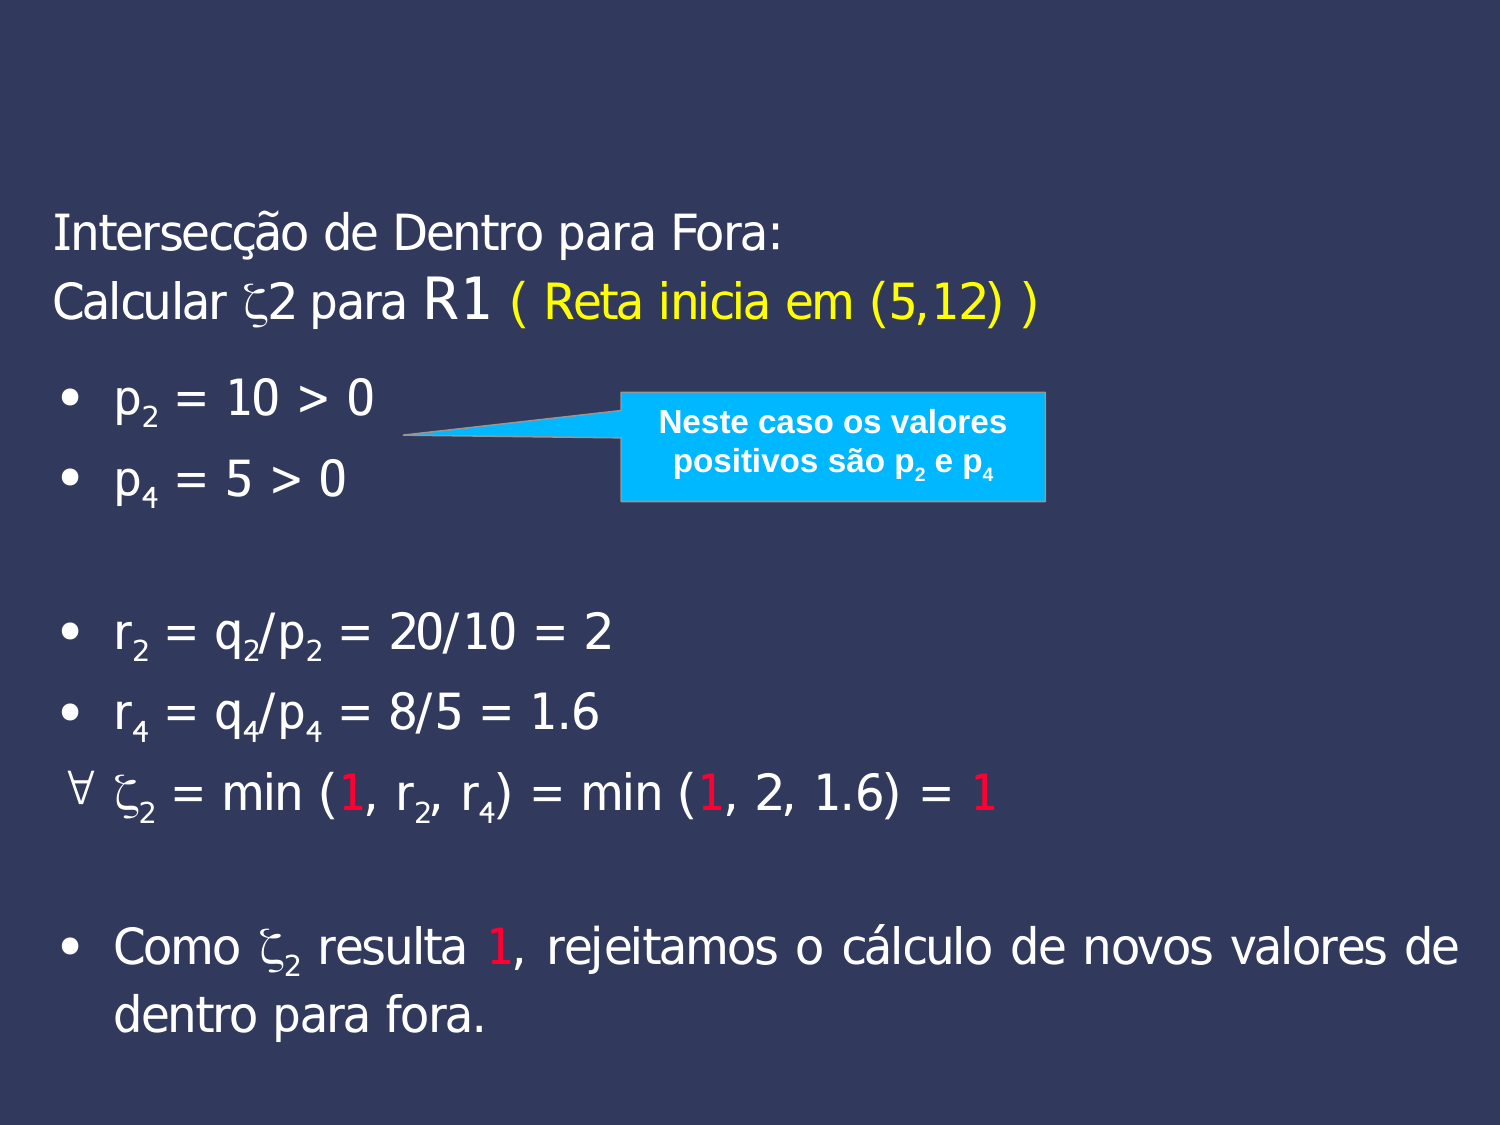

Intersecção de Dentro para Fora:
Calcular ζ2 para R1 ( Reta inicia em (5,12) )
p2 = 10 > 0
p4 = 5 > 0

r2 = q2/p2 = 20/10 = 2
r4 = q4/p4 = 8/5 = 1.6
ζ2 = min (1, r2, r4) = min (1, 2, 1.6) = 1

Como ζ2 resulta 1, rejeitamos o cálculo de novos valores de dentro para fora.
Neste caso os valores positivos são p2 e p4